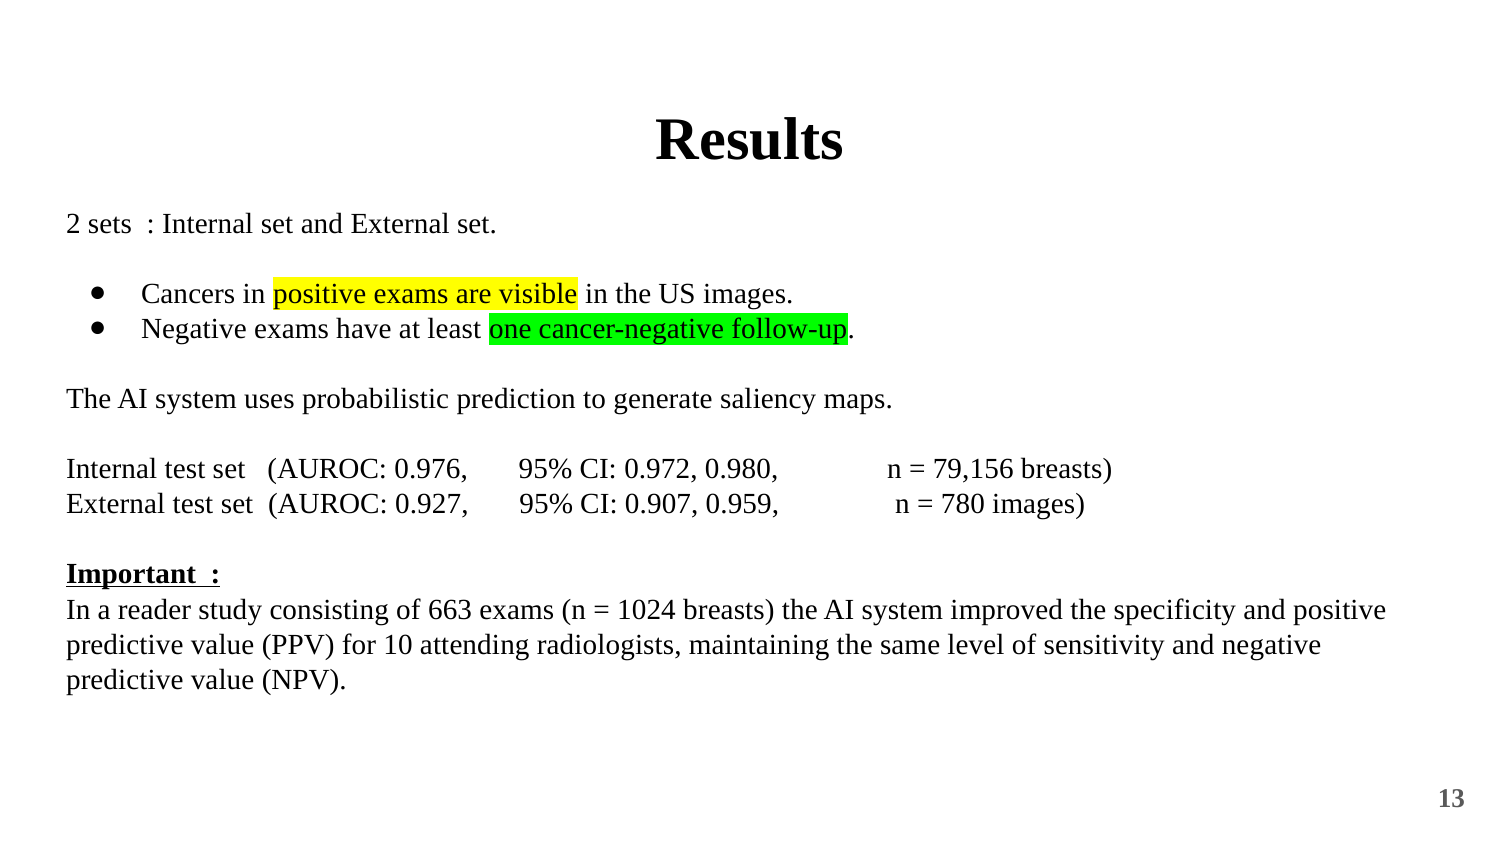

# Results
2 sets  : Internal set and External set.

Cancers in positive exams are visible in the US images.
Negative exams have at least one cancer-negative follow-up.

The AI system uses probabilistic prediction to generate saliency maps.

Internal test set   (AUROC: 0.976,       95% CI: 0.972, 0.980,               n = 79,156 breasts)
External test set  (AUROC: 0.927,       95% CI: 0.907, 0.959,                n = 780 images)

Important  :
In a reader study consisting of 663 exams (n = 1024 breasts) the AI system improved the specificity and positive predictive value (PPV) for 10 attending radiologists, maintaining the same level of sensitivity and negative predictive value (NPV).

13